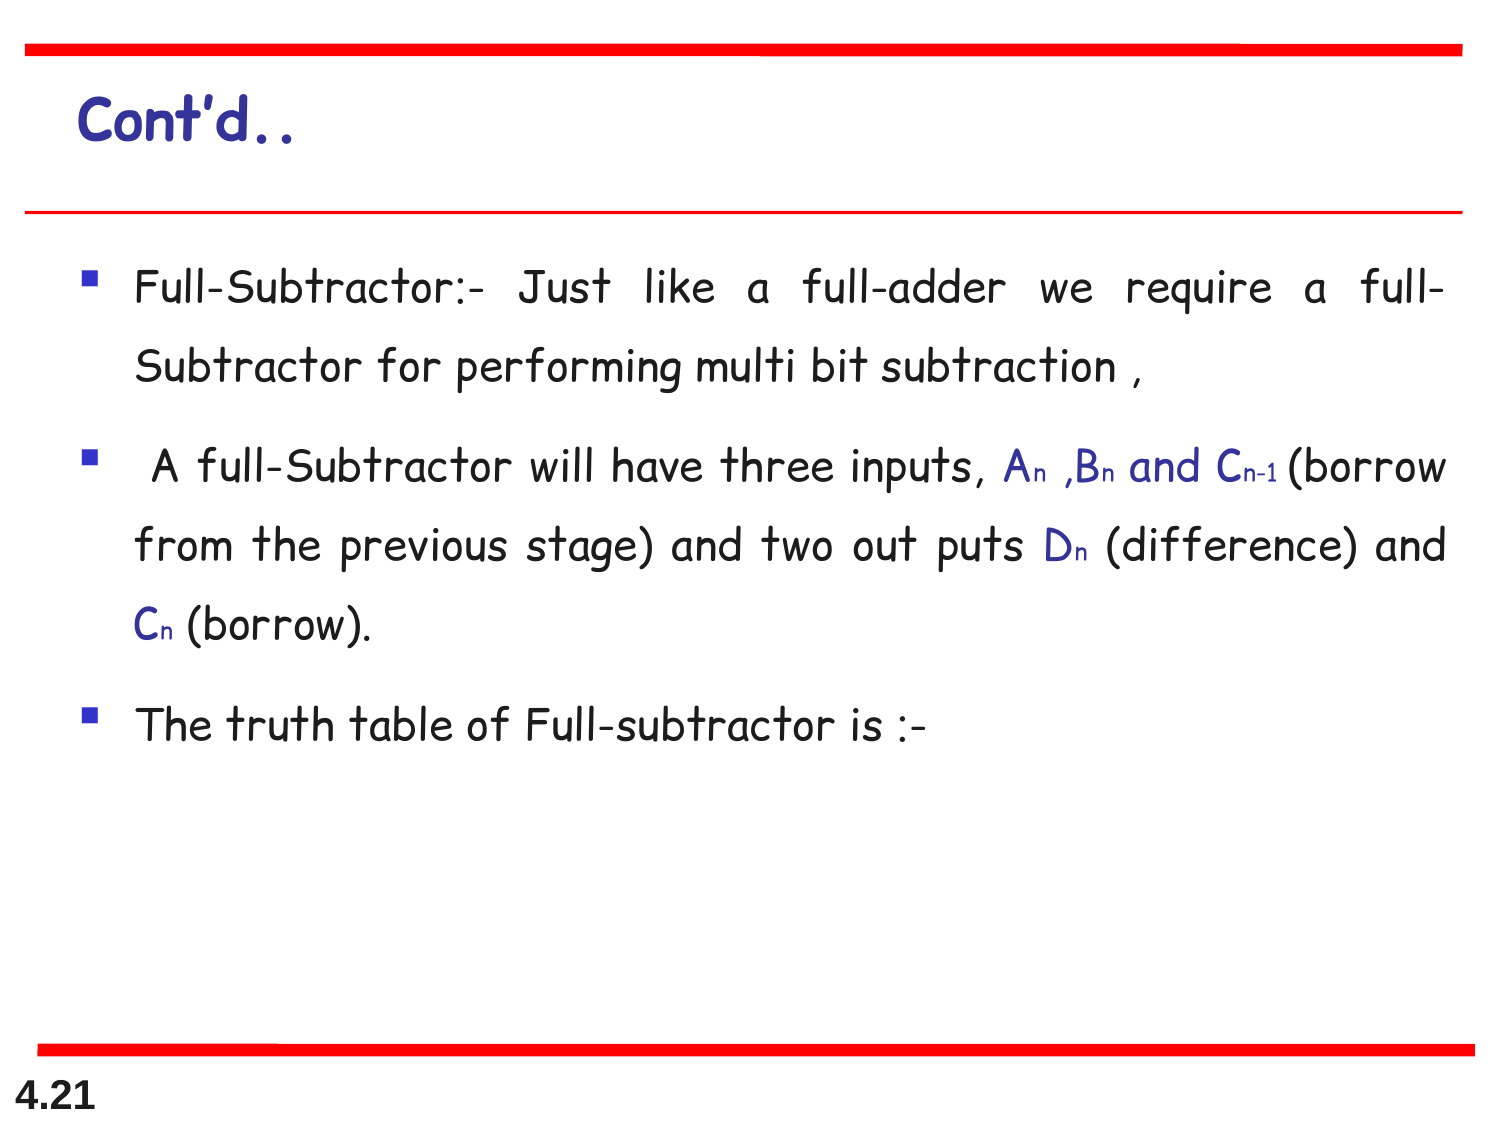

Cont’d..

Full-Subtractor:- Just like a full-adder we require a full-Subtractor for performing multi bit subtraction ,
 A full-Subtractor will have three inputs, An ,Bn and Cn-1 (borrow from the previous stage) and two out puts Dn (difference) and Cn (borrow).
The truth table of Full-subtractor is :-

4.21